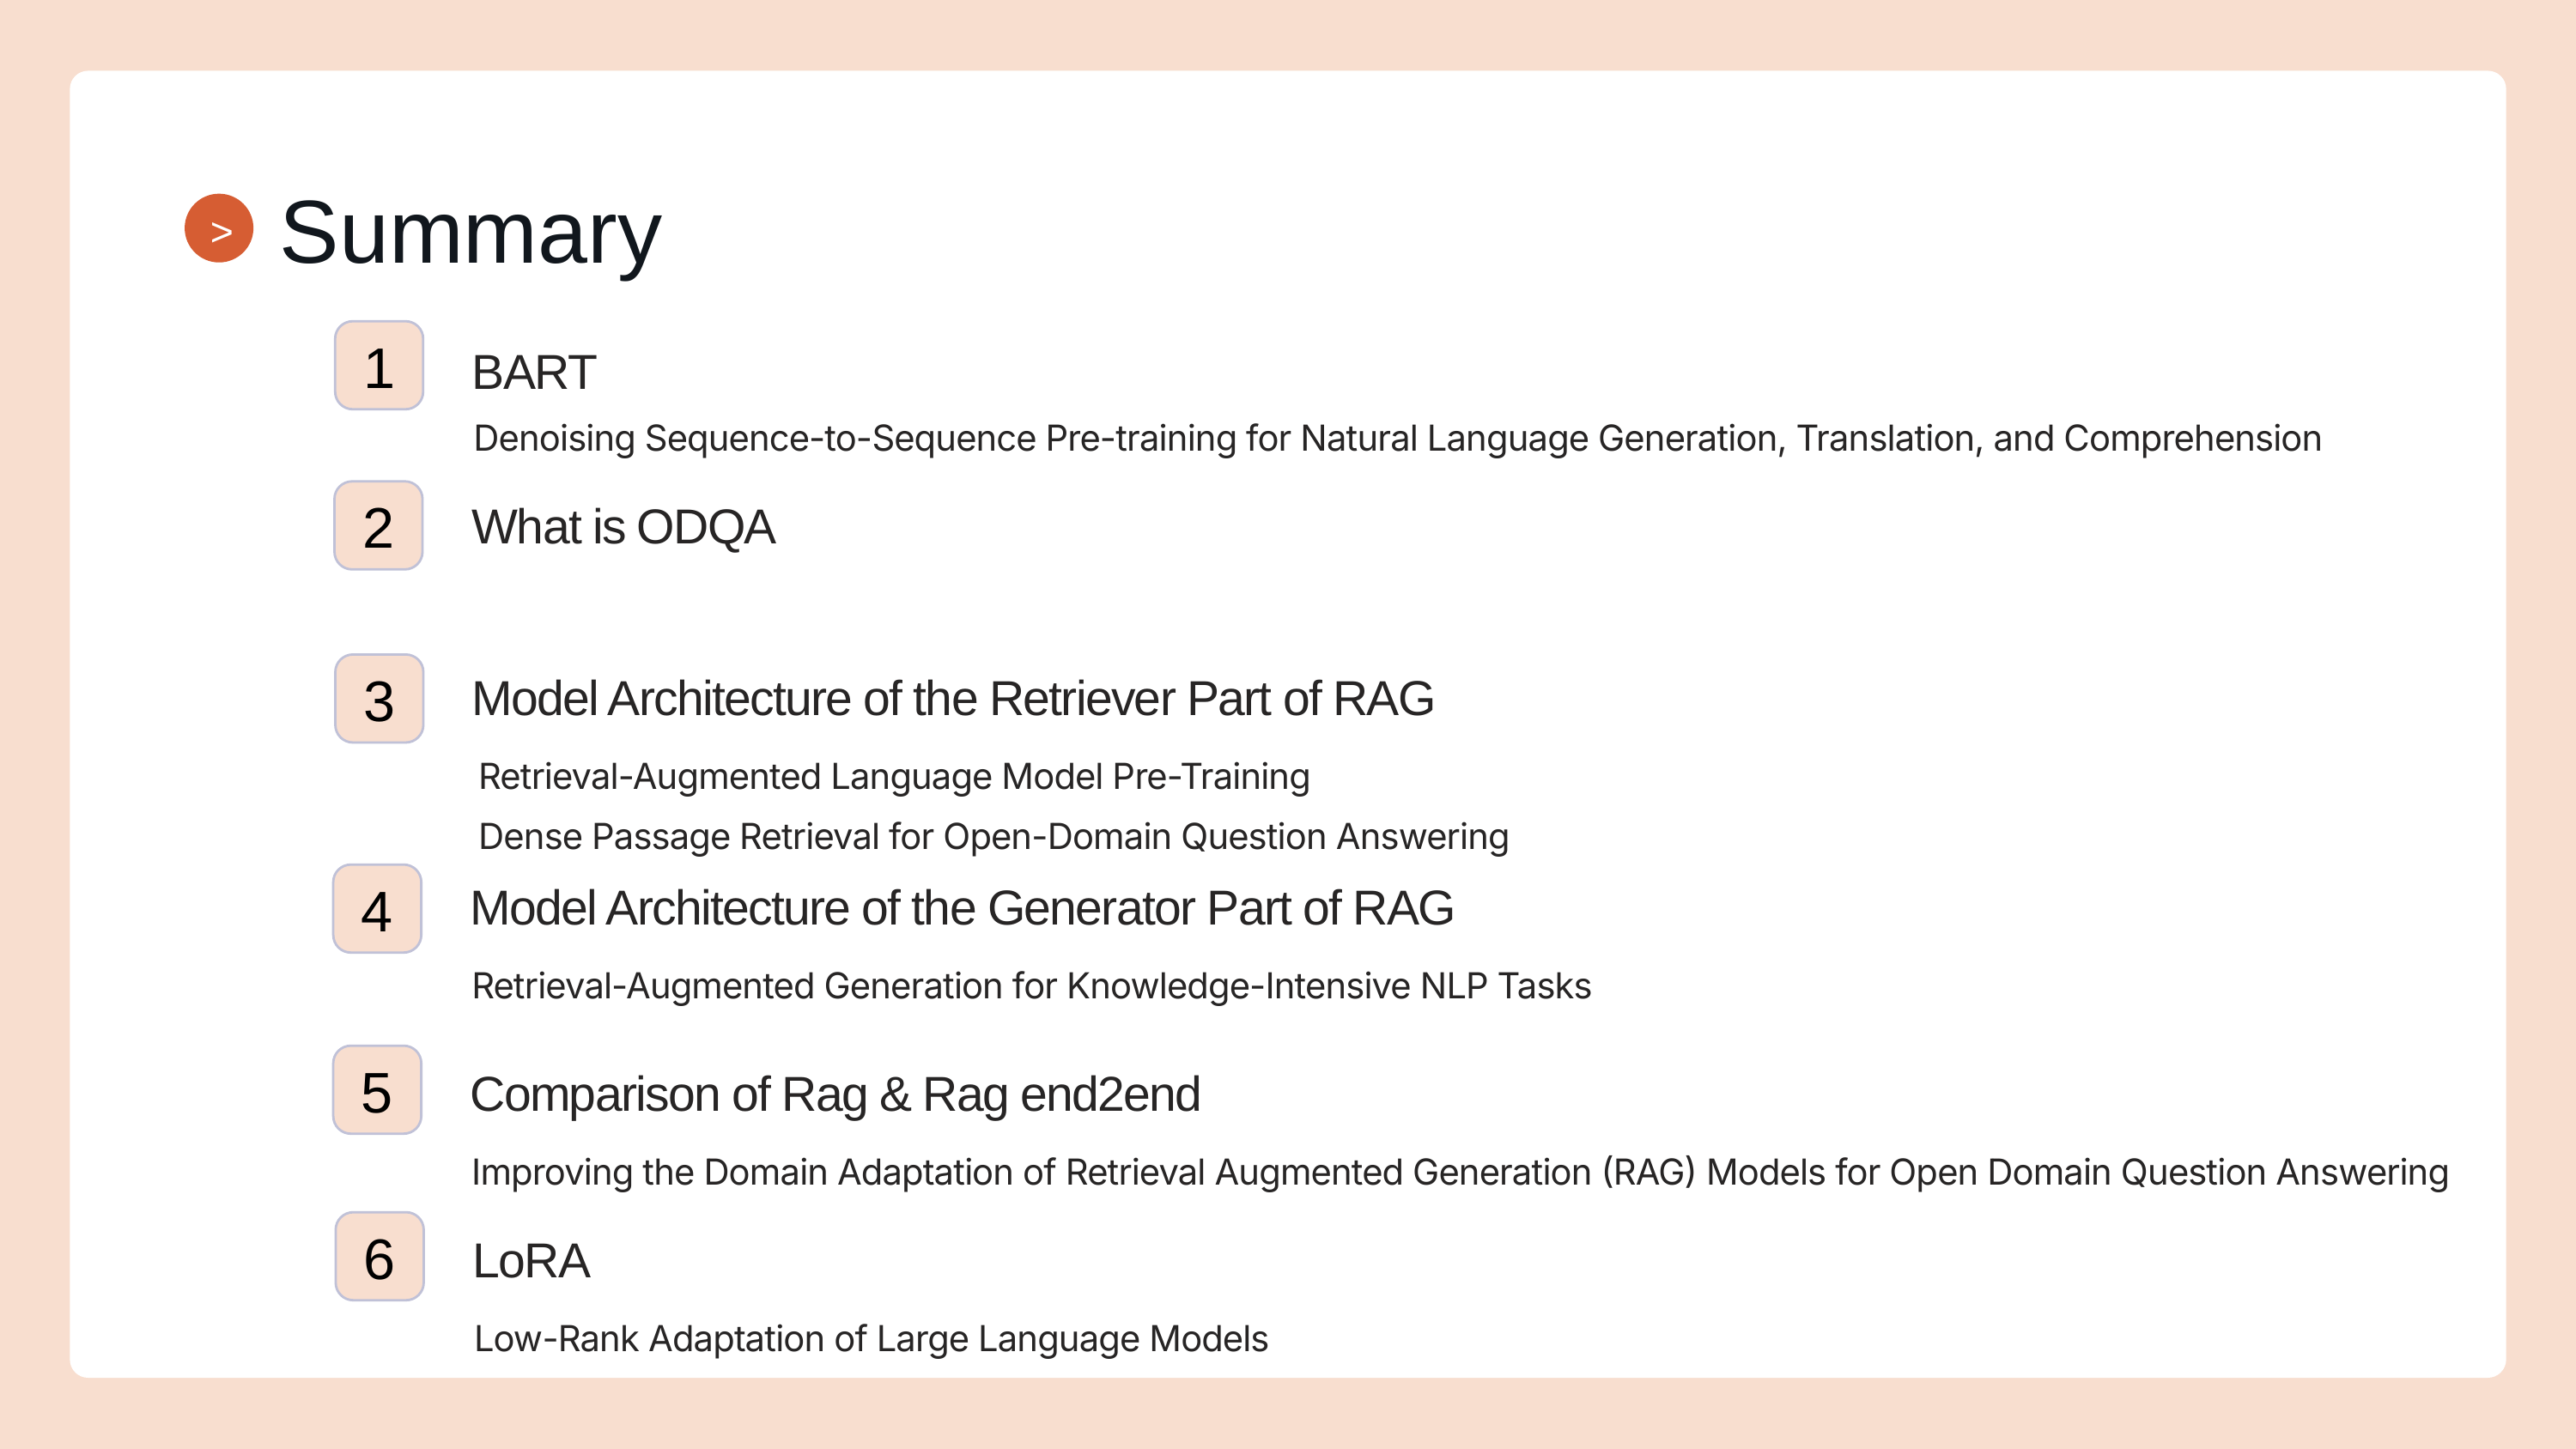

Summary

>

1
BART
Denoising Sequence-to-Sequence Pre-training for Natural Language Generation, Translation, and Comprehension

2
What is ODQA

3
Model Architecture of the Retriever Part of RAG

Retrieval-Augmented Language Model Pre-Training

Dense Passage Retrieval for Open-Domain Question Answering

4
Model Architecture of the Generator Part of RAG

Retrieval-Augmented Generation for Knowledge-Intensive NLP Tasks

5
Comparison of Rag & Rag end2end
Improving the Domain Adaptation of Retrieval Augmented Generation (RAG) Models for Open Domain Question Answering

6
LoRA
Low-Rank Adaptation of Large Language Models